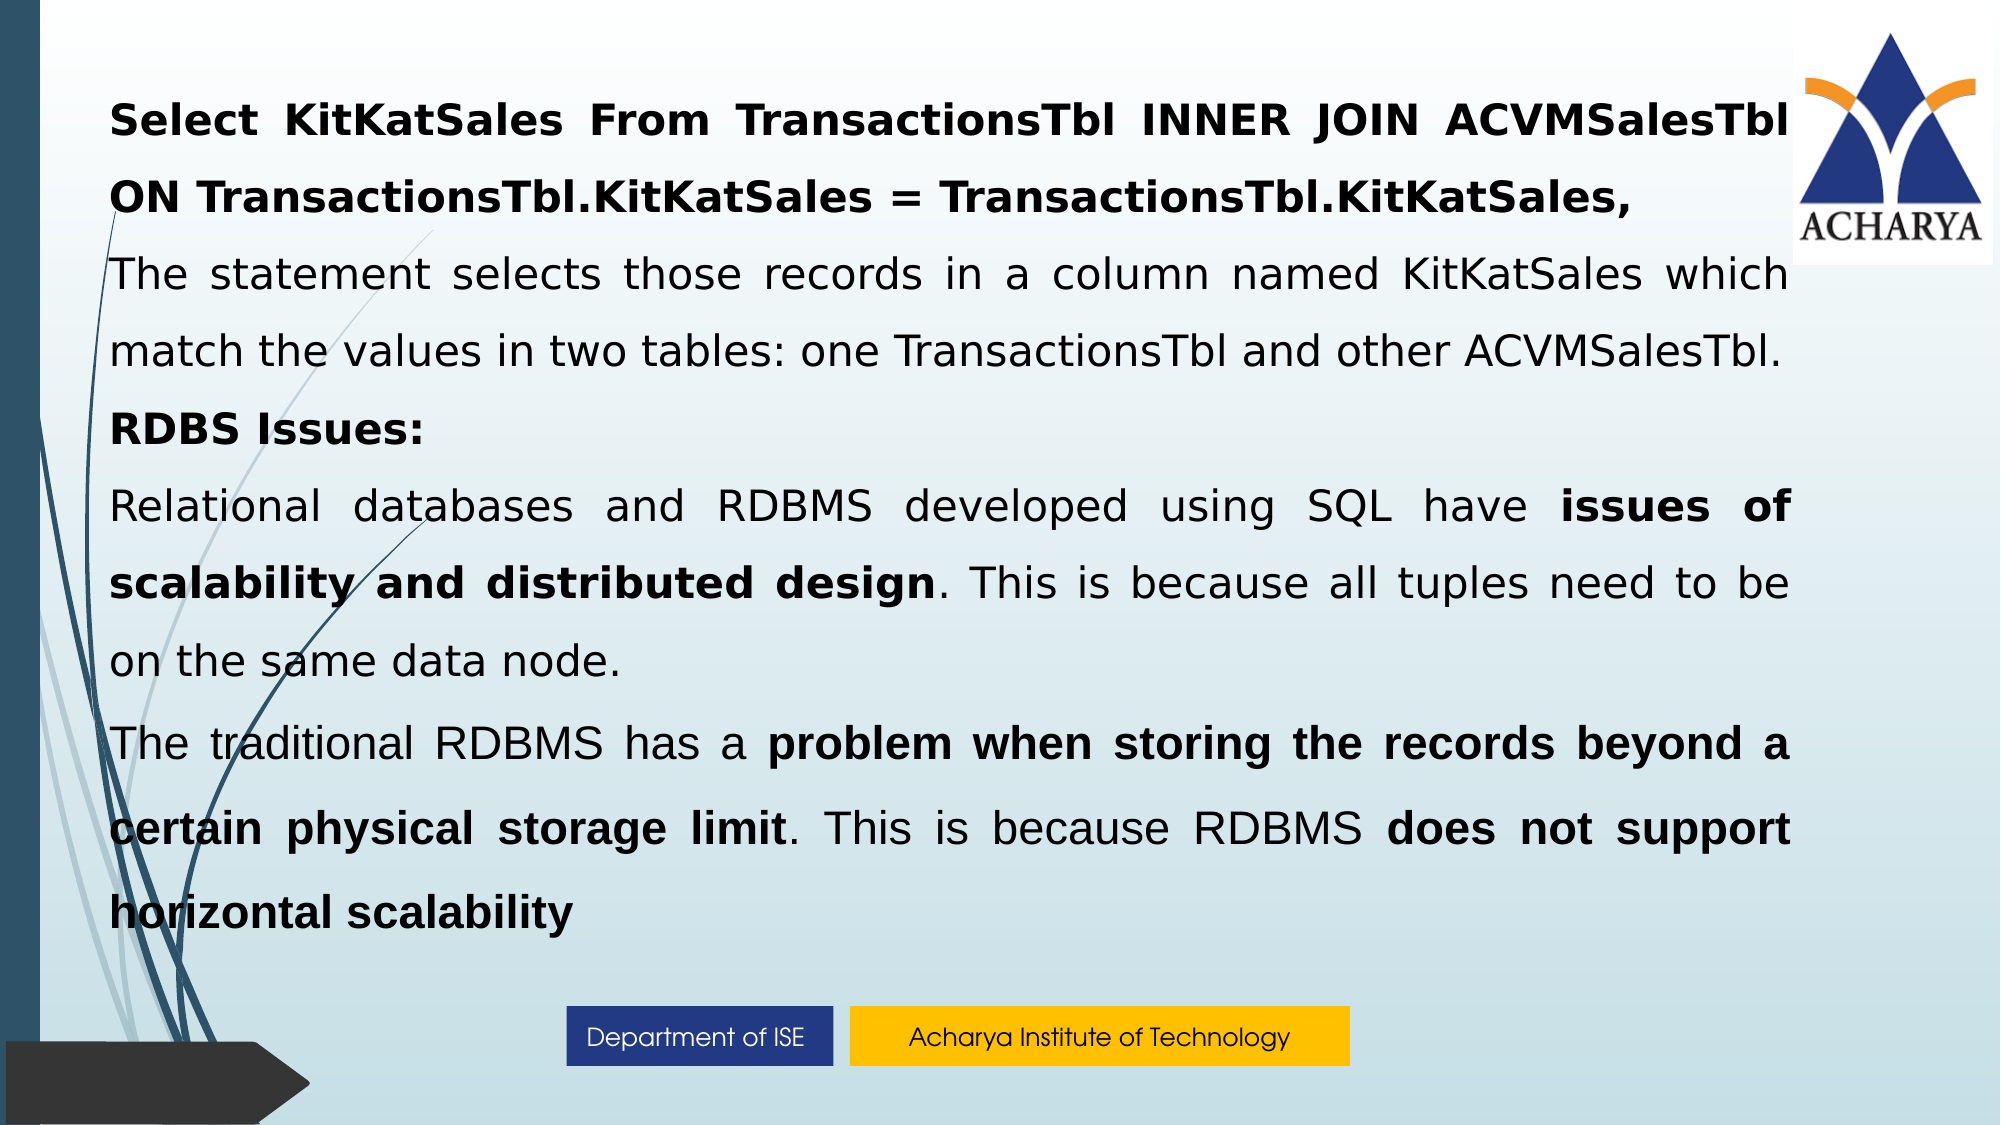

Select KitKatSales From TransactionsTbl INNER JOIN ACVMSalesTbl ON TransactionsTbl.KitKatSales = TransactionsTbl.KitKatSales,
The statement selects those records in a column named KitKatSales which match the values in two tables: one TransactionsTbl and other ACVMSalesTbl.
RDBS Issues:
Relational databases and RDBMS developed using SQL have issues of scalability and distributed design. This is because all tuples need to be on the same data node.
The traditional RDBMS has a problem when storing the records beyond a certain physical storage limit. This is because RDBMS does not support horizontal scalability